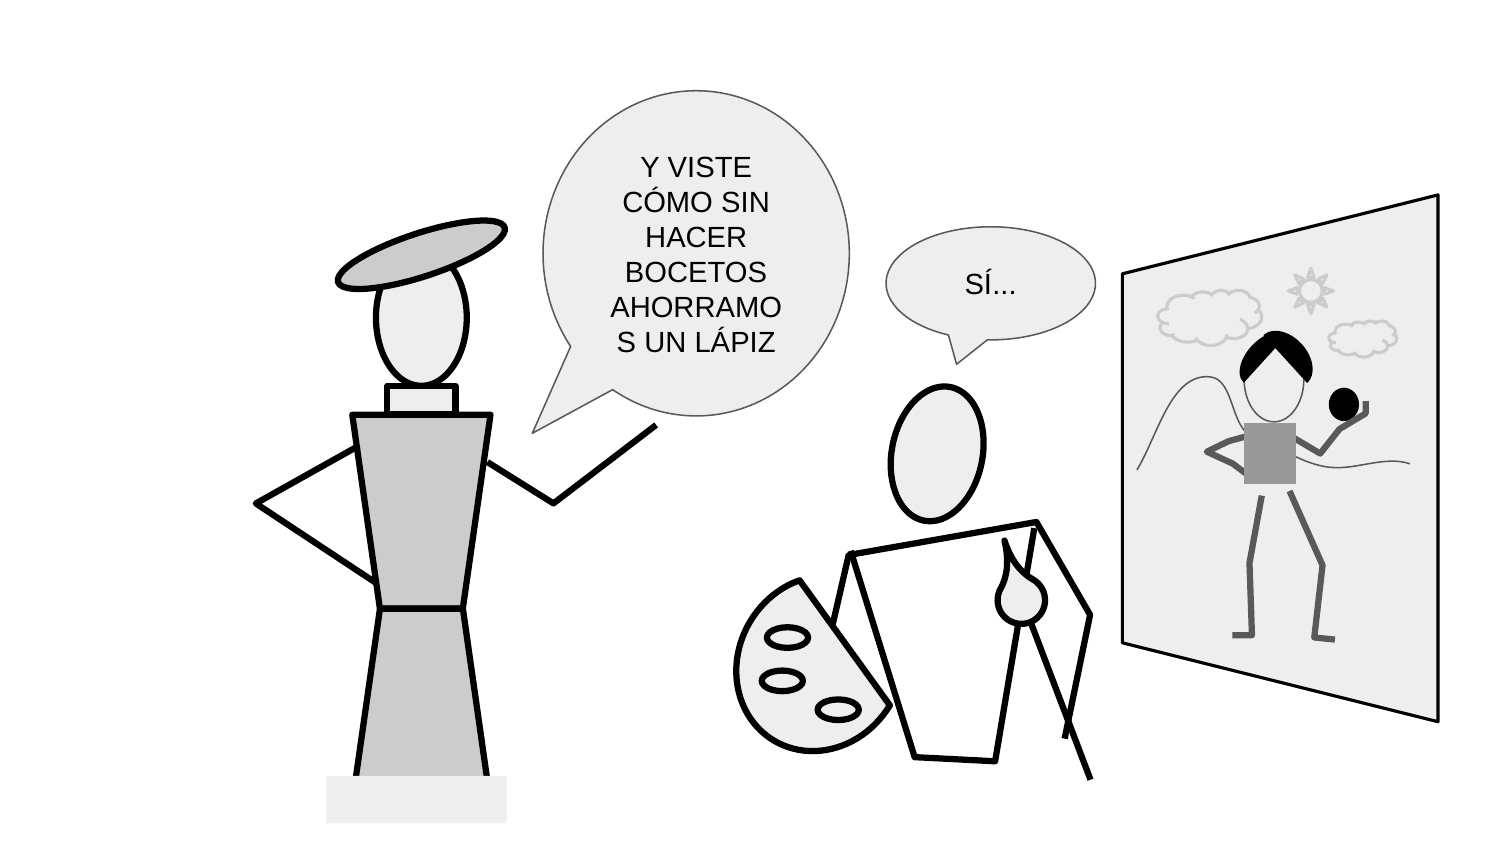

Y VISTE CÓMO SIN HACER BOCETOS AHORRAMOS UN LÁPIZ
SÍ...